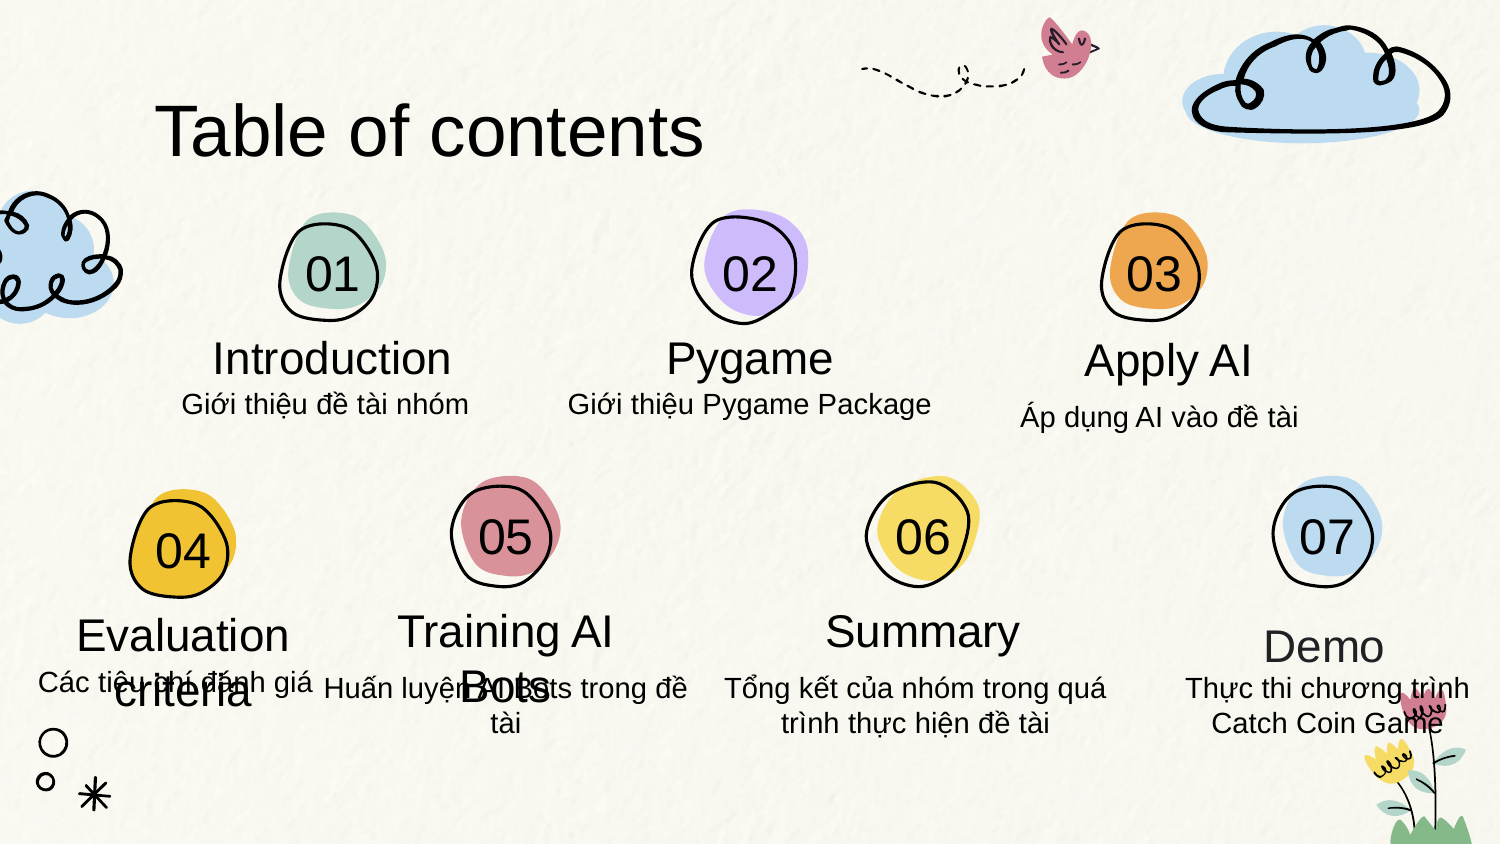

Table of contents

01
02
03
Introduction
Pygame
Apply AI
Giới thiệu đề tài nhóm
Giới thiệu Pygame Package
Áp dụng AI vào đề tài

# 05
06
07

04
Training AI Bots
Summary
Demo
Evaluation criteria
Các tiêu chí đánh giá
Huấn luyện AI Bots trong đề tài
Tổng kết của nhóm trong quá trình thực hiện đề tài
Thực thi chương trình
Catch Coin Game